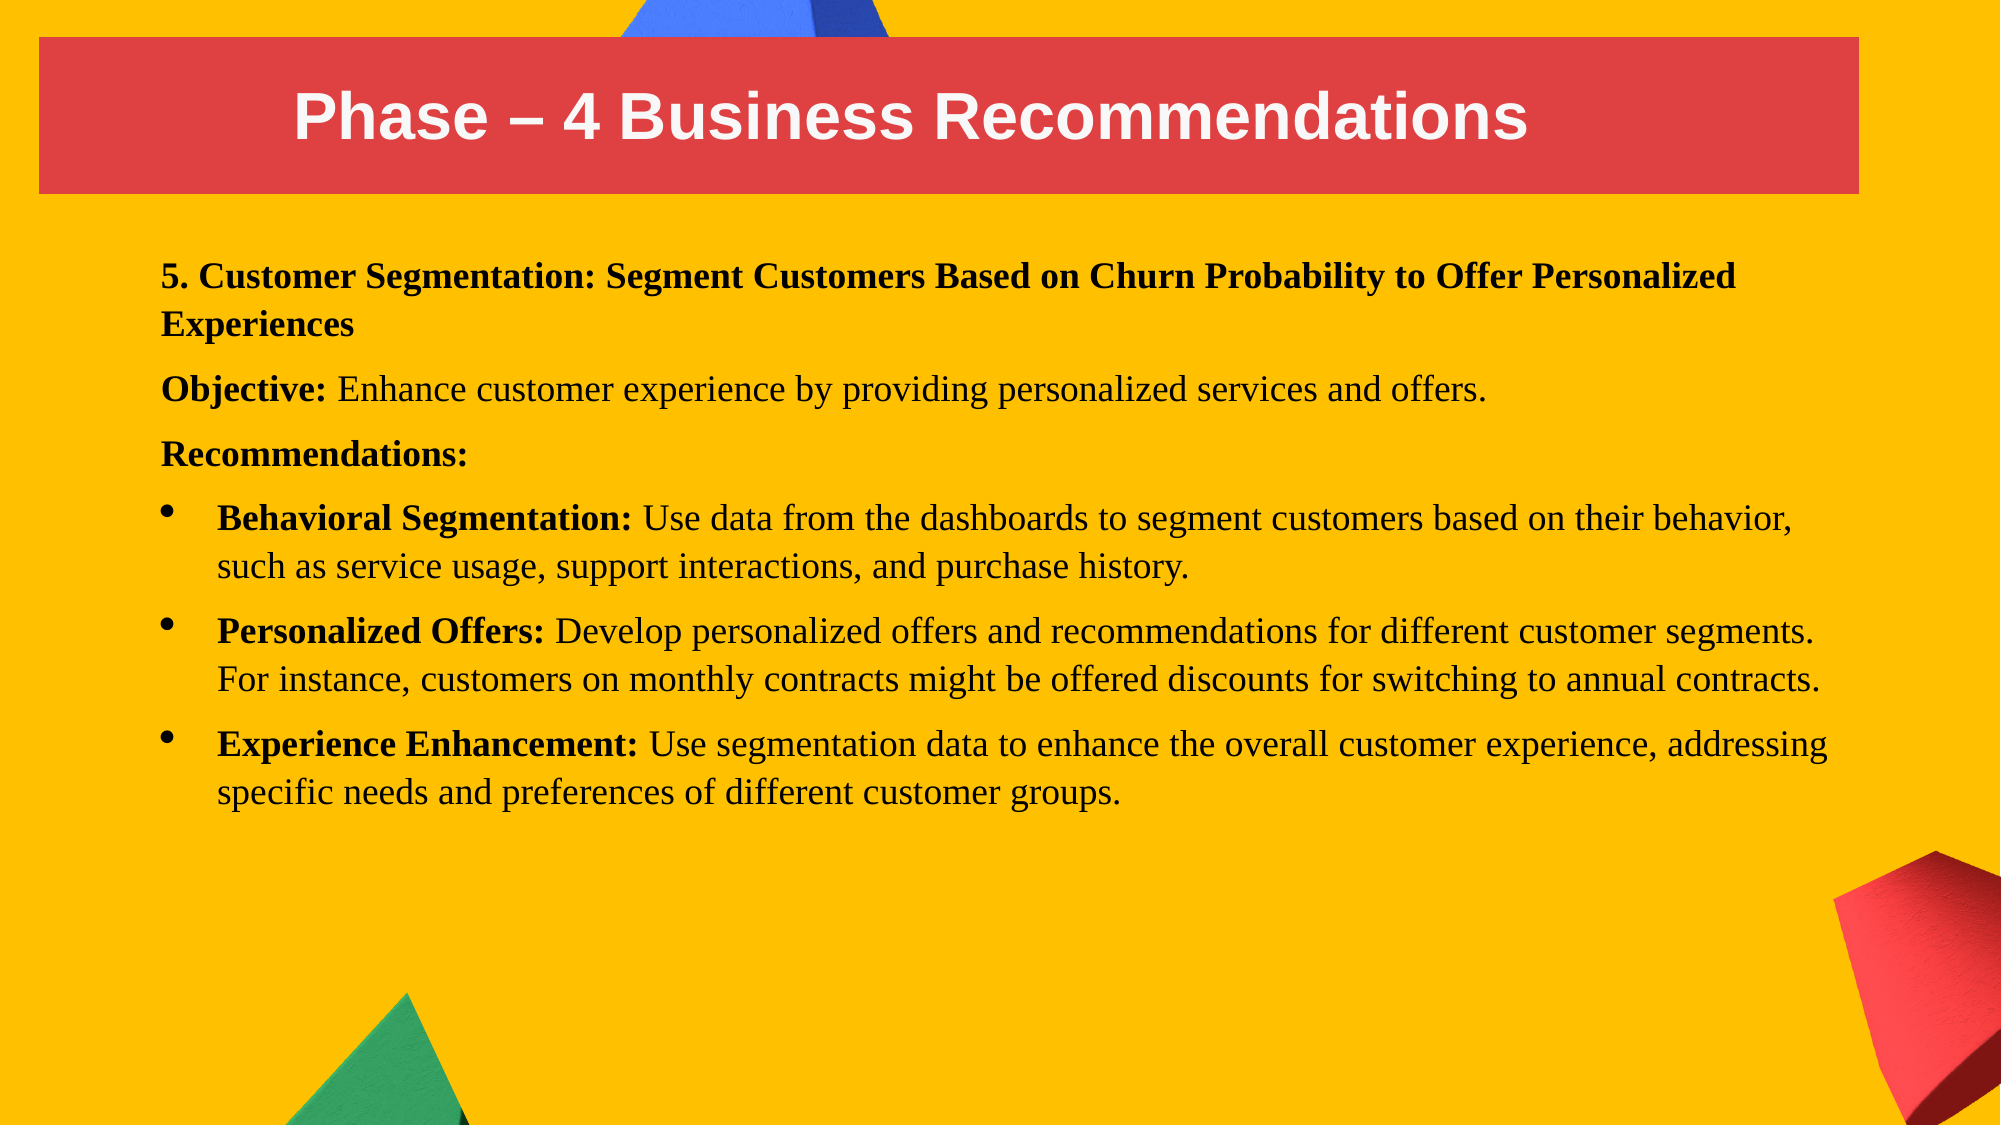

Phase – 4 Business Recommendations
5. Customer Segmentation: Segment Customers Based on Churn Probability to Offer Personalized Experiences
Objective: Enhance customer experience by providing personalized services and offers.
Recommendations:
Behavioral Segmentation: Use data from the dashboards to segment customers based on their behavior, such as service usage, support interactions, and purchase history.
Personalized Offers: Develop personalized offers and recommendations for different customer segments. For instance, customers on monthly contracts might be offered discounts for switching to annual contracts.
Experience Enhancement: Use segmentation data to enhance the overall customer experience, addressing specific needs and preferences of different customer groups.